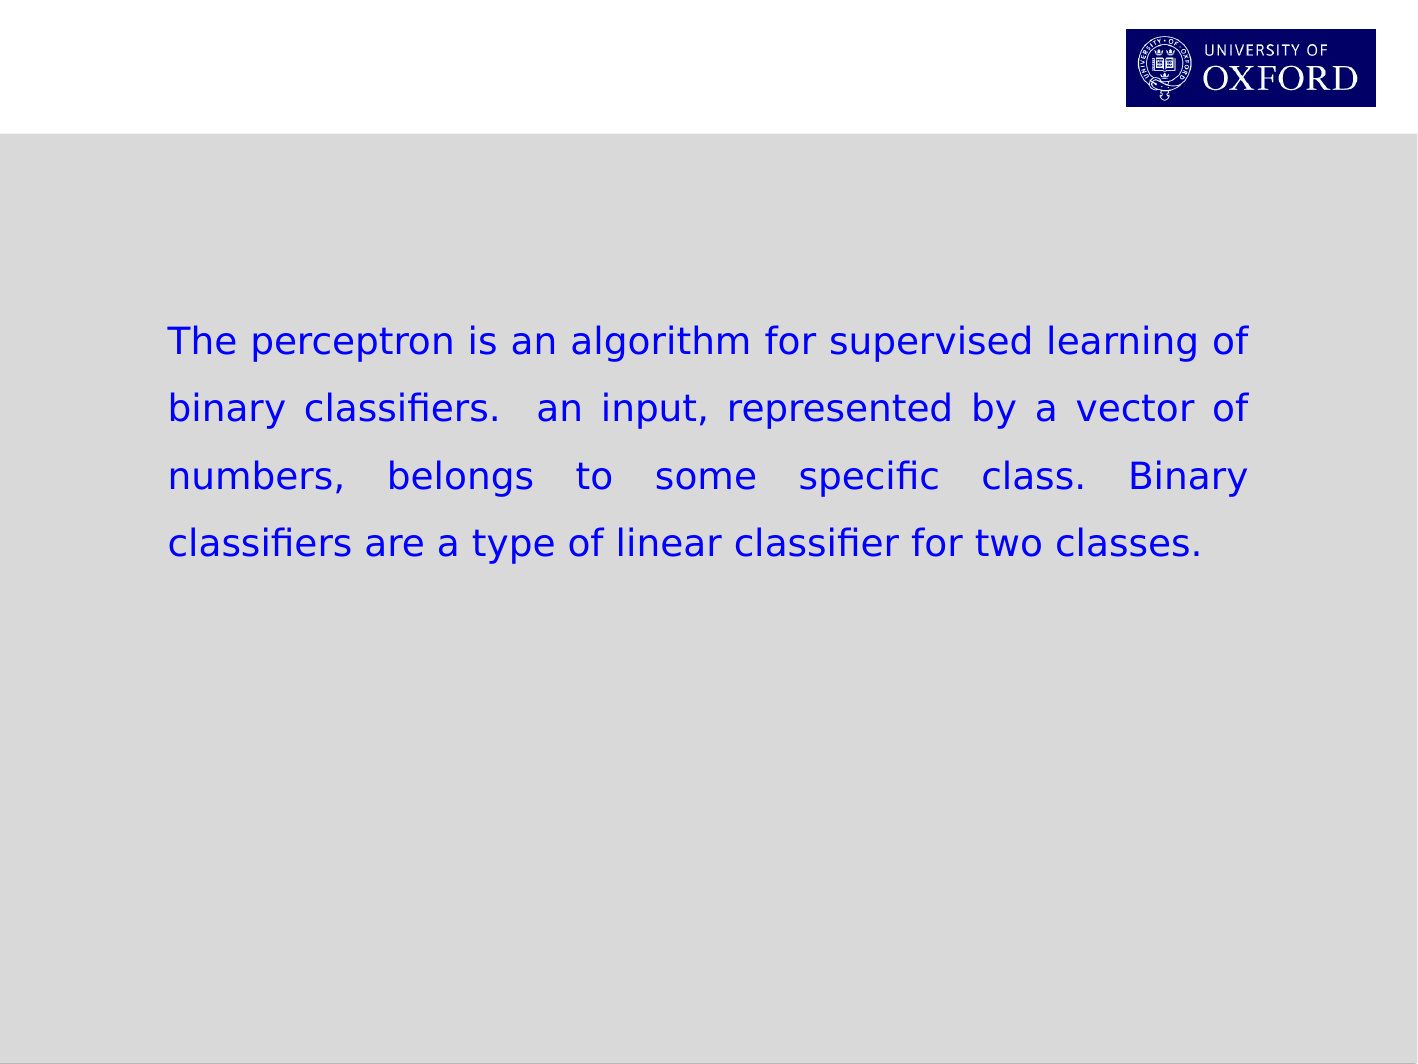

The perceptron is an algorithm for supervised learning of binary classifiers.  an input, represented by a vector of numbers, belongs to some specific class. Binary classifiers are a type of linear classifier for two classes.